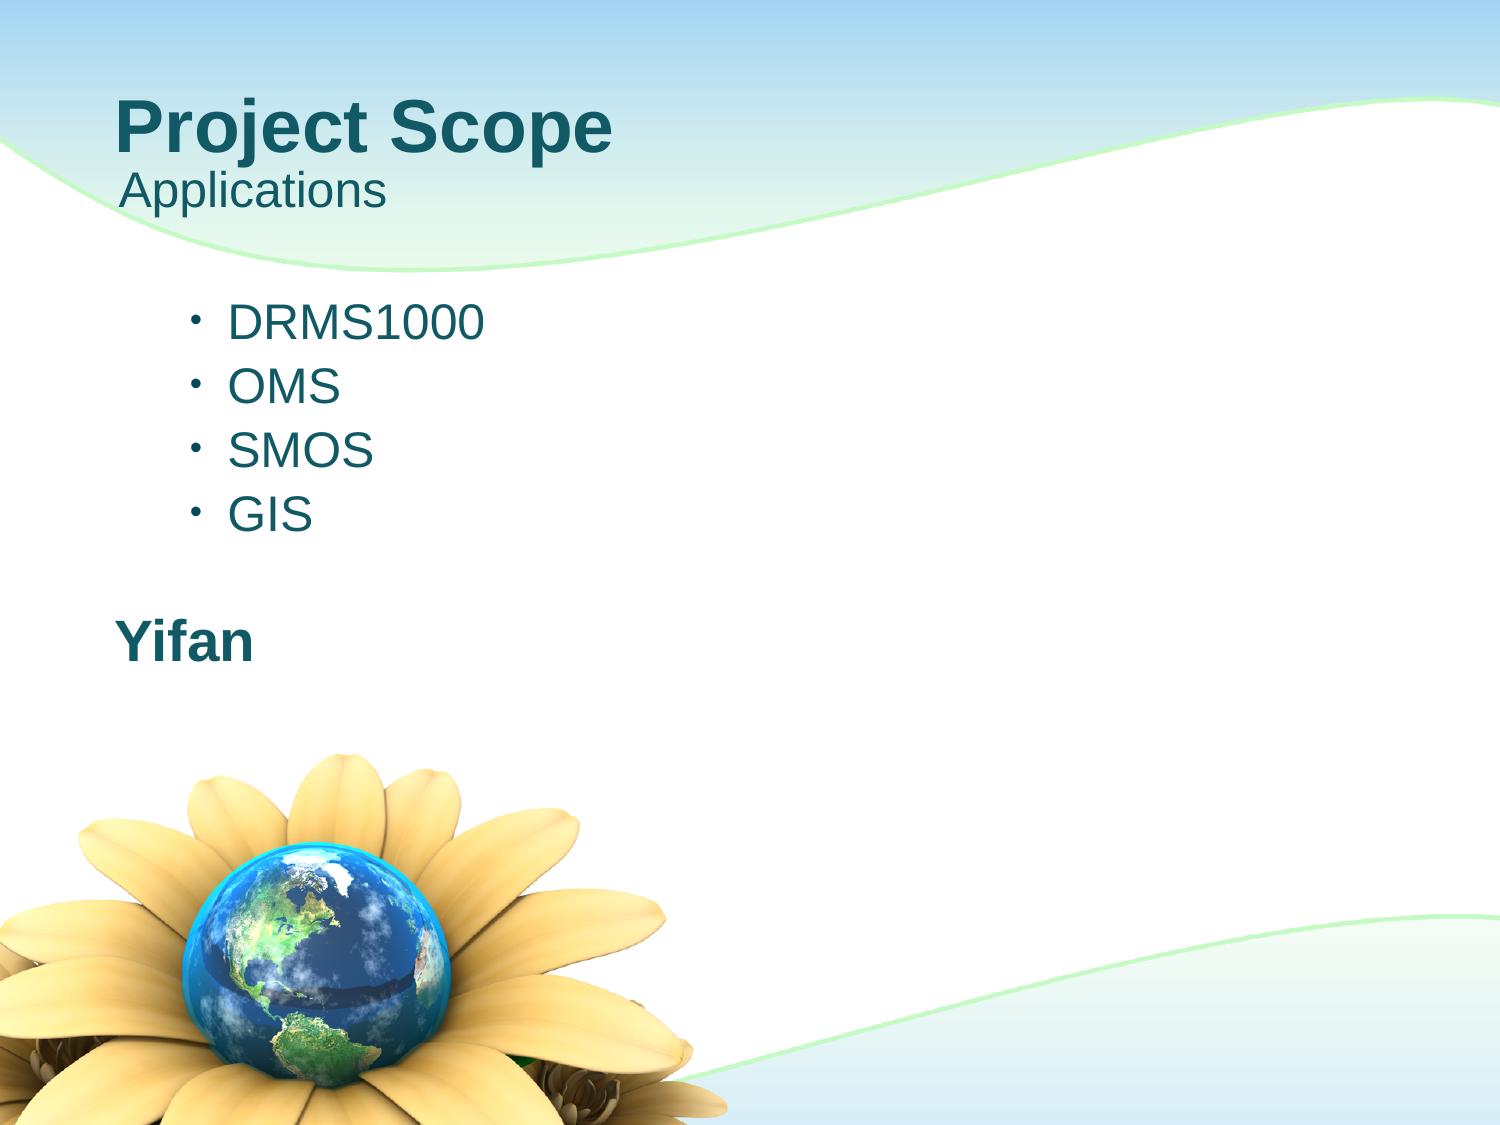

# Project Scope
Applications
DRMS1000
OMS
SMOS
GIS

Yifan